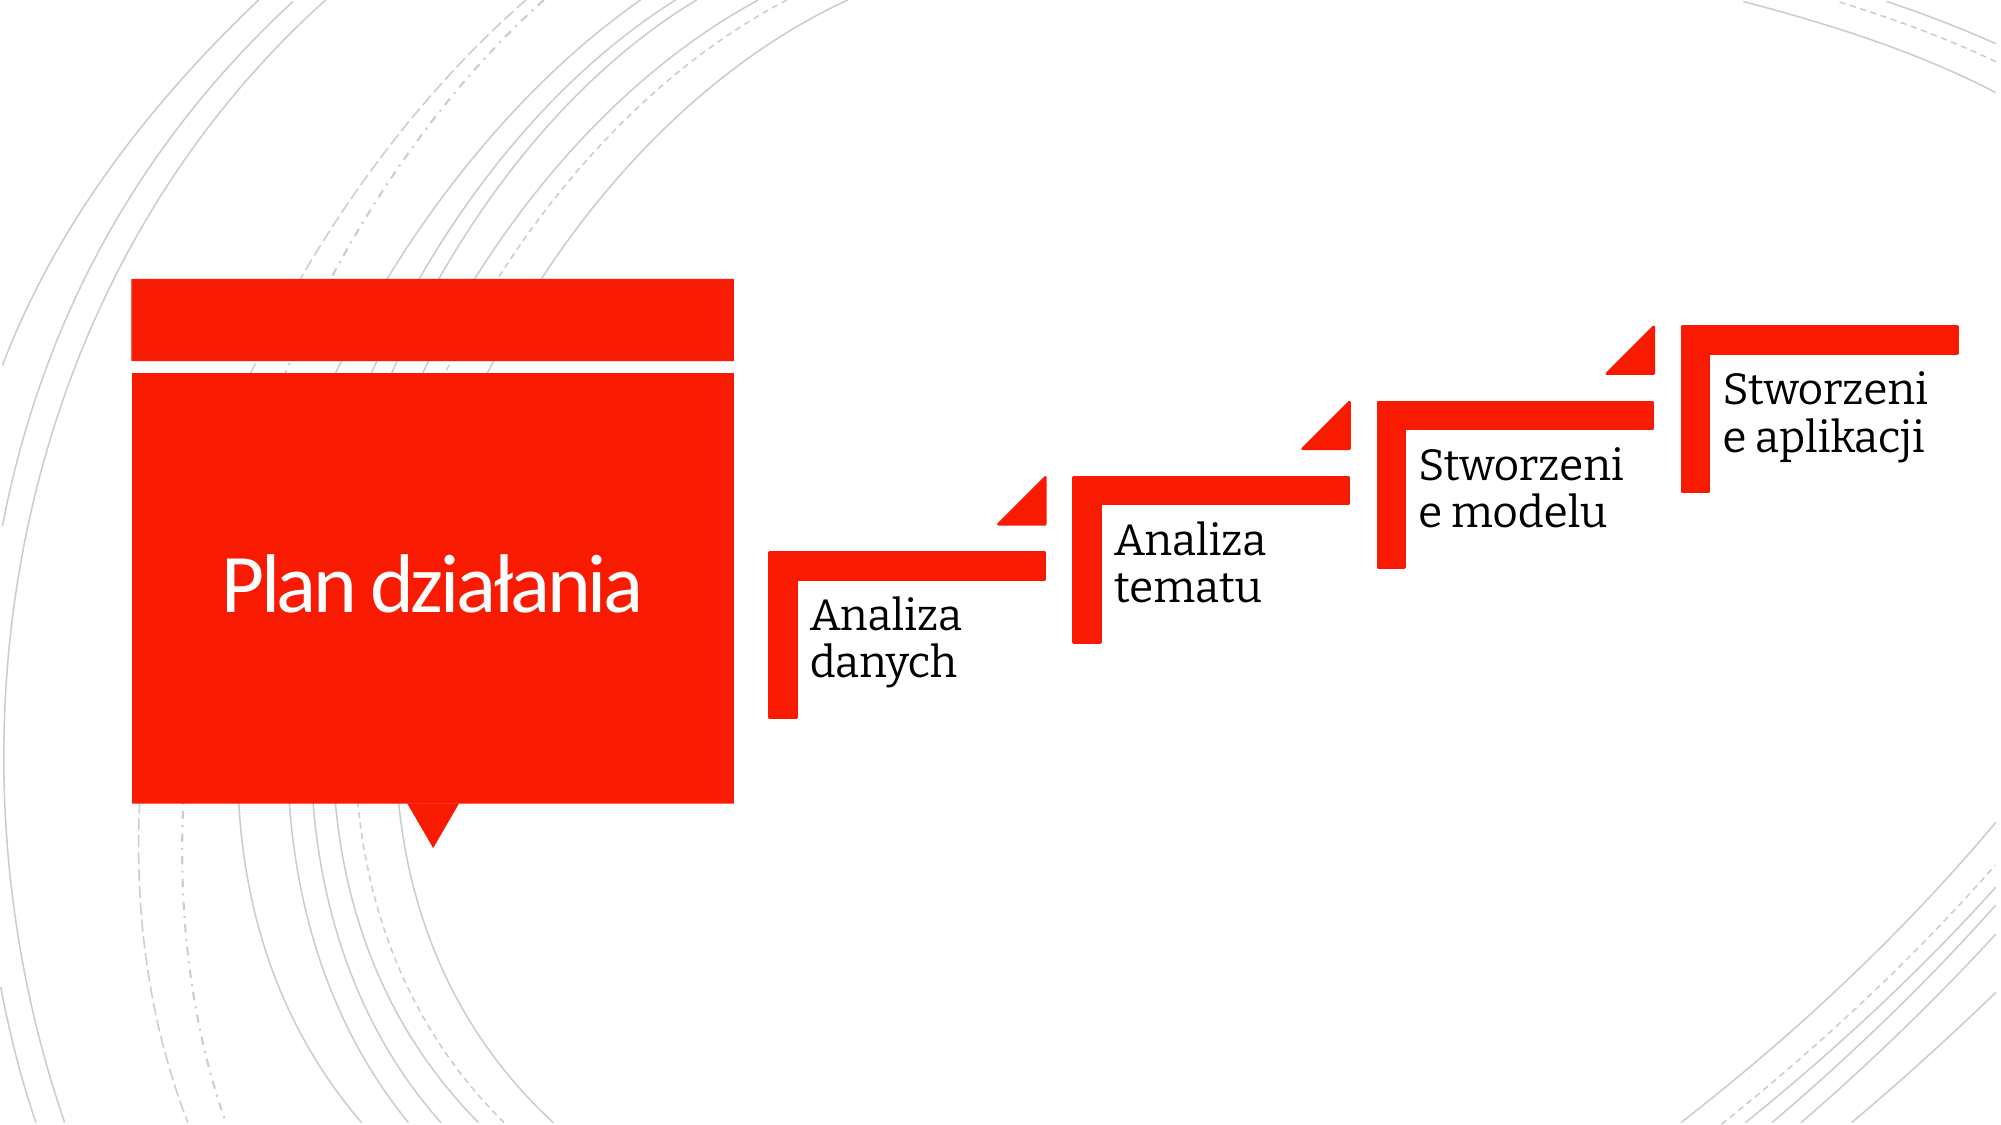

Analiza danych
Analiza tematu
Stworzenie modelu
Stworzenie aplikacji
# Plan działania